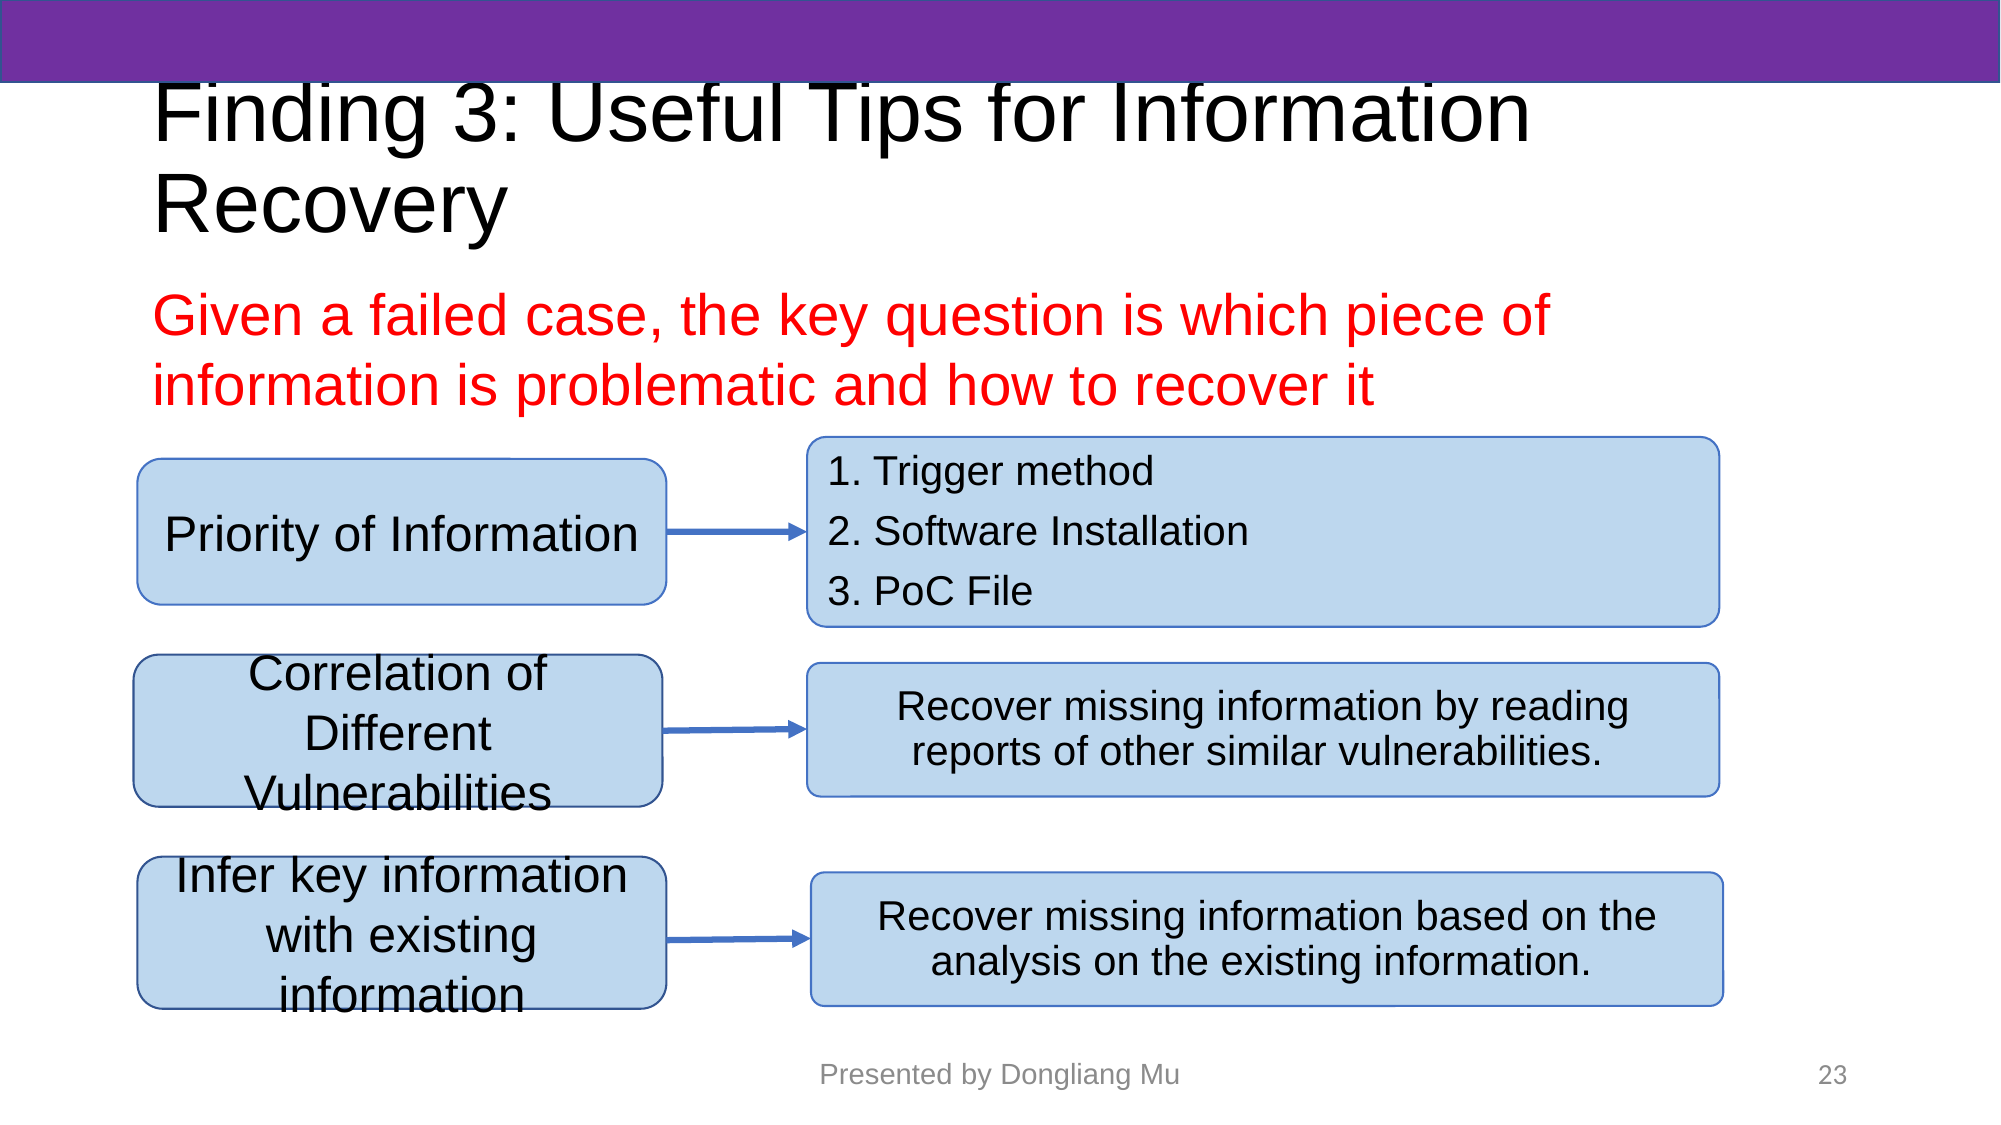

# Finding 3: Useful Tips for Information Recovery
Given a failed case, the key question is which piece of information is problematic and how to recover it
1. Trigger method
2. Software Installation
3. PoC File
Priority of Information
Correlation of Different Vulnerabilities

Recover missing information by reading reports of other similar vulnerabilities.
Infer key information with existing information

Recover missing information based on the analysis on the existing information.
Presented by Dongliang Mu
23